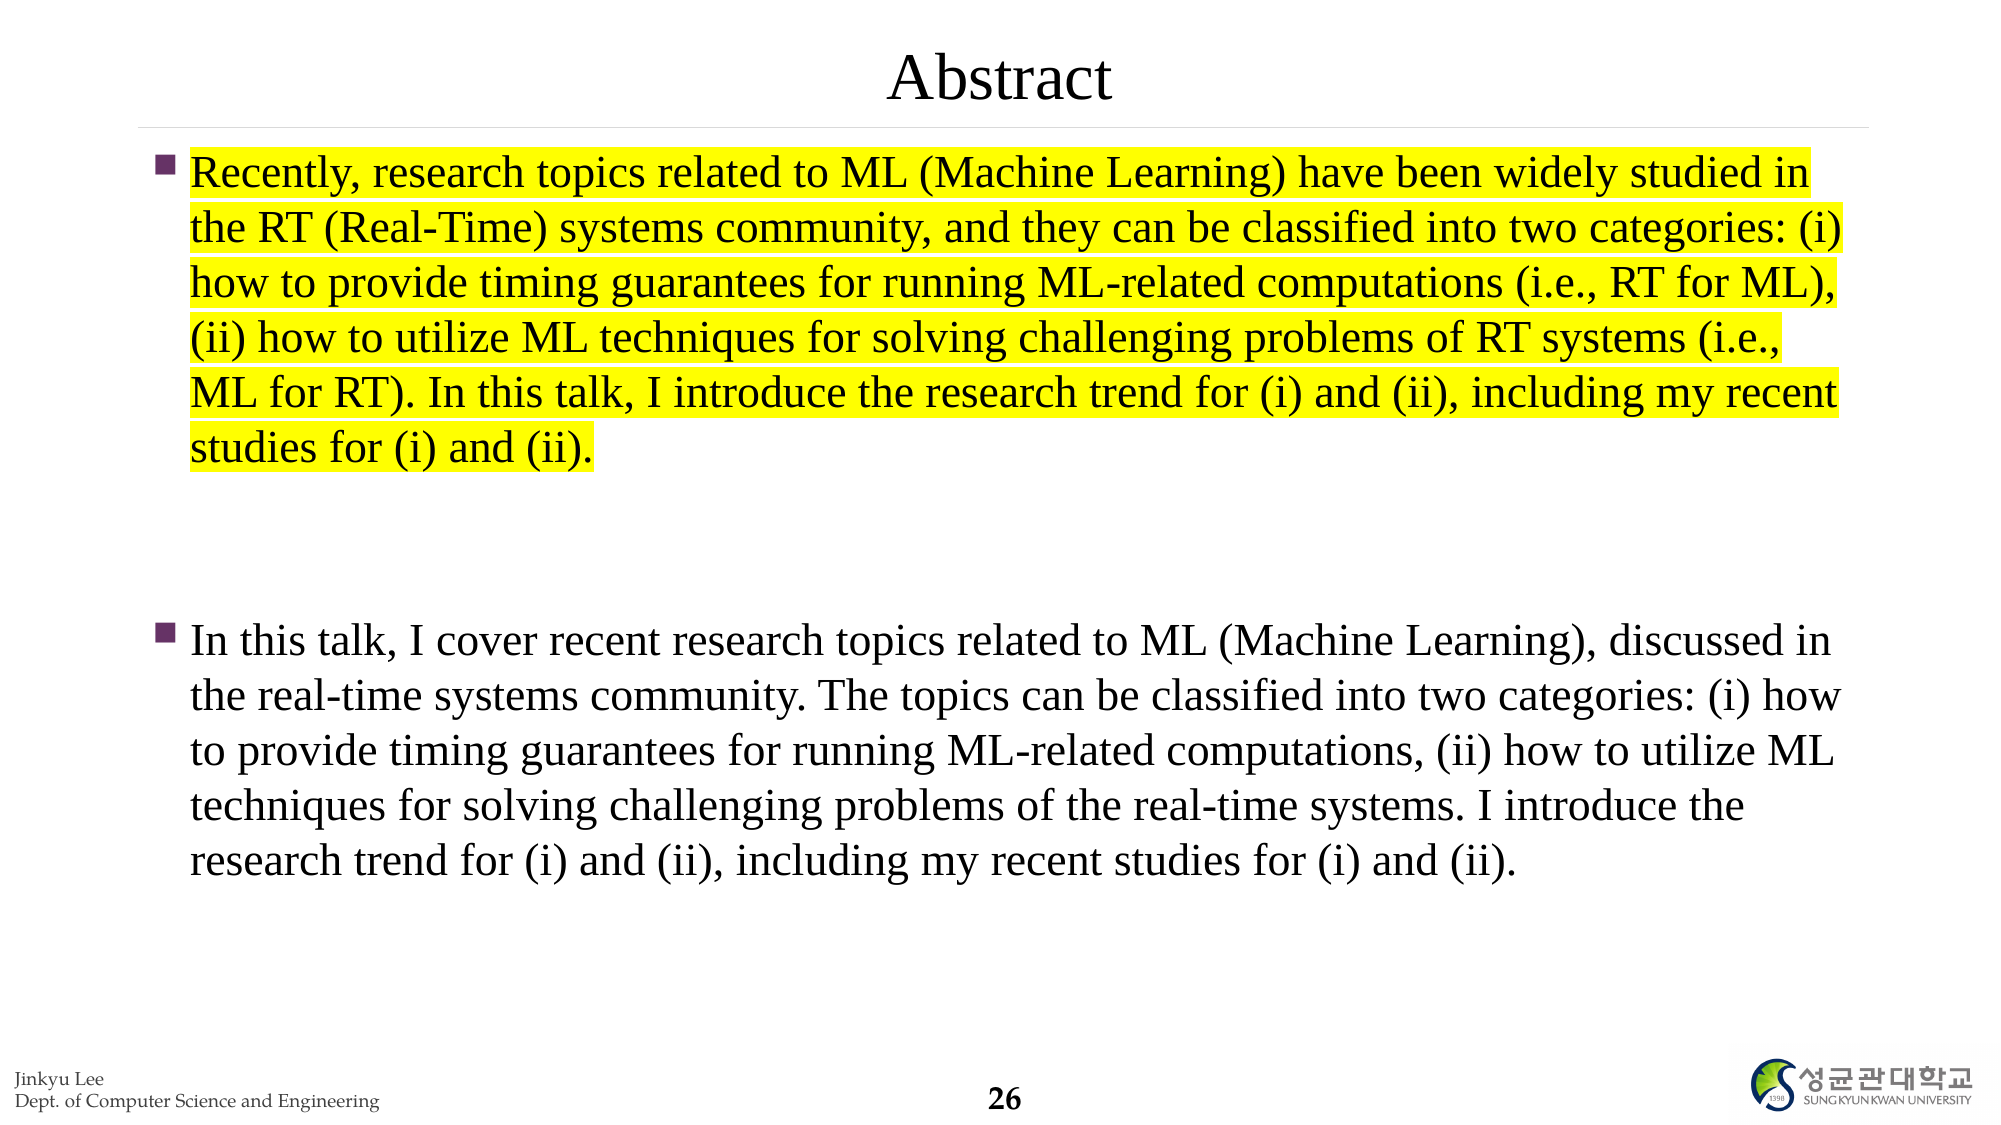

# Abstract
Recently, research topics related to ML (Machine Learning) have been widely studied in the RT (Real-Time) systems community, and they can be classified into two categories: (i) how to provide timing guarantees for running ML-related computations (i.e., RT for ML), (ii) how to utilize ML techniques for solving challenging problems of RT systems (i.e., ML for RT). In this talk, I introduce the research trend for (i) and (ii), including my recent studies for (i) and (ii).

In this talk, I cover recent research topics related to ML (Machine Learning), discussed in the real-time systems community. The topics can be classified into two categories: (i) how to provide timing guarantees for running ML-related computations, (ii) how to utilize ML techniques for solving challenging problems of the real-time systems. I introduce the research trend for (i) and (ii), including my recent studies for (i) and (ii).